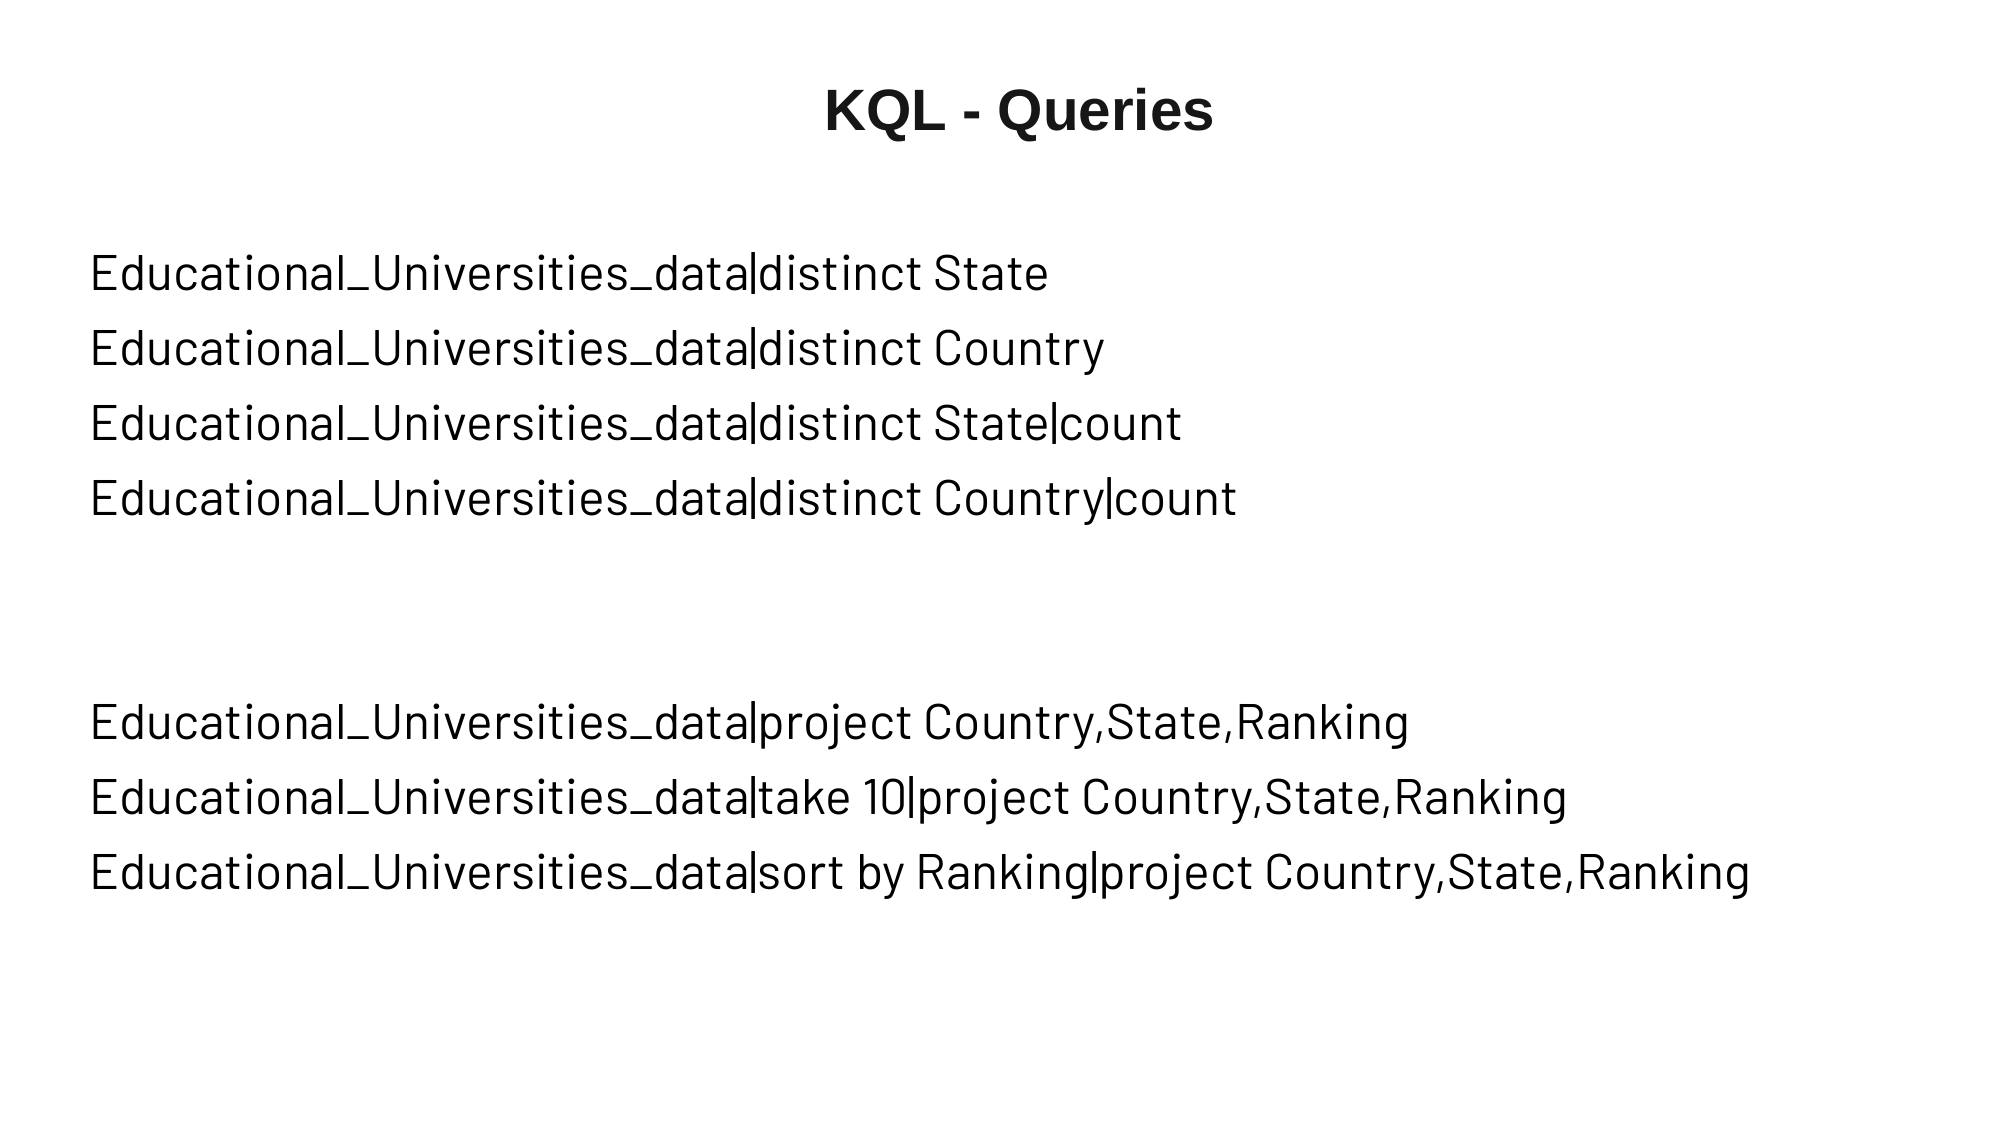

#
KQL - Queries

Educational_Universities_data|distinct State
Educational_Universities_data|distinct Country
Educational_Universities_data|distinct State|count
Educational_Universities_data|distinct Country|count

Educational_Universities_data|project Country,State,Ranking
Educational_Universities_data|take 10|project Country,State,Ranking
Educational_Universities_data|sort by Ranking|project Country,State,Ranking